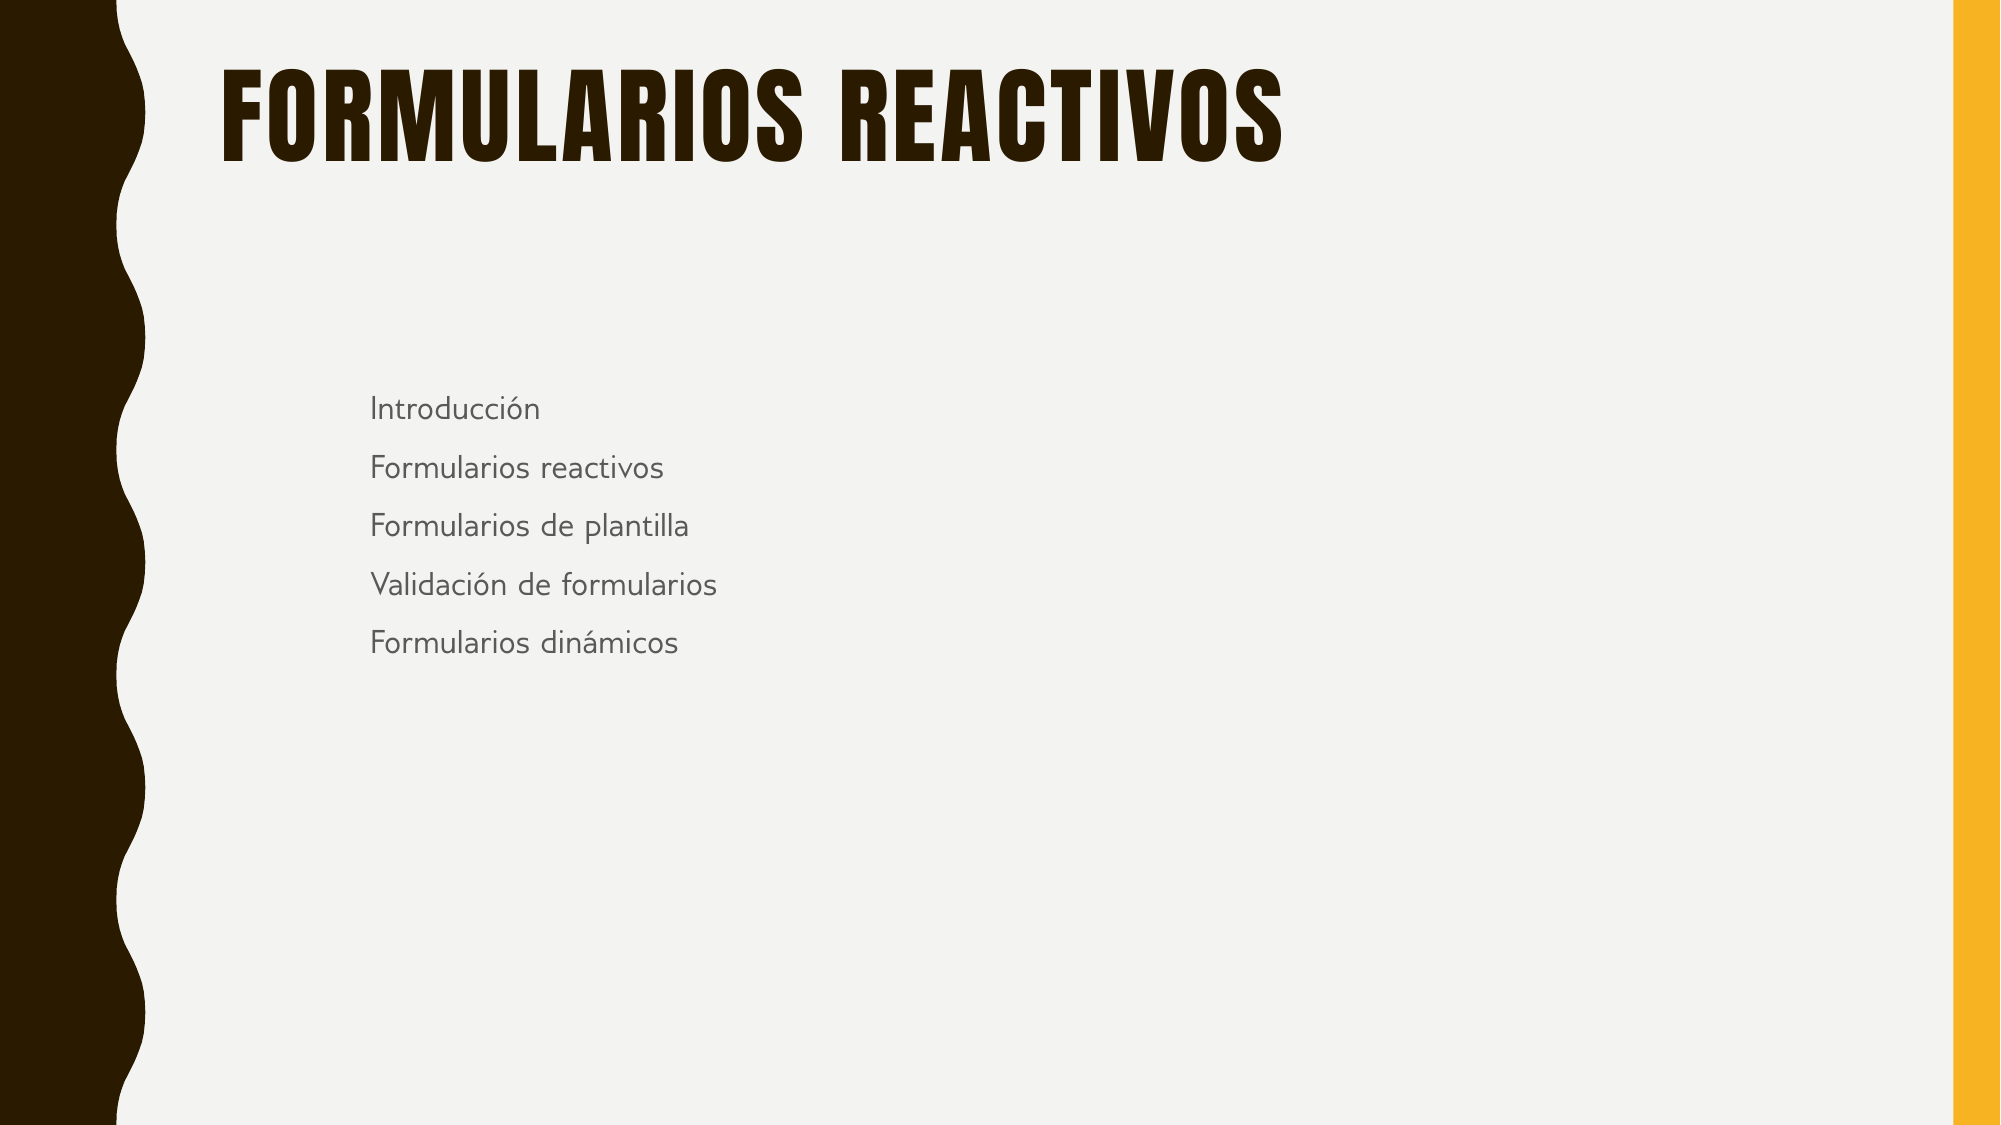

# FORMULARIOS REACTIVOS
Introducción
Formularios reactivos
Formularios de plantilla
Validación de formularios
Formularios dinámicos